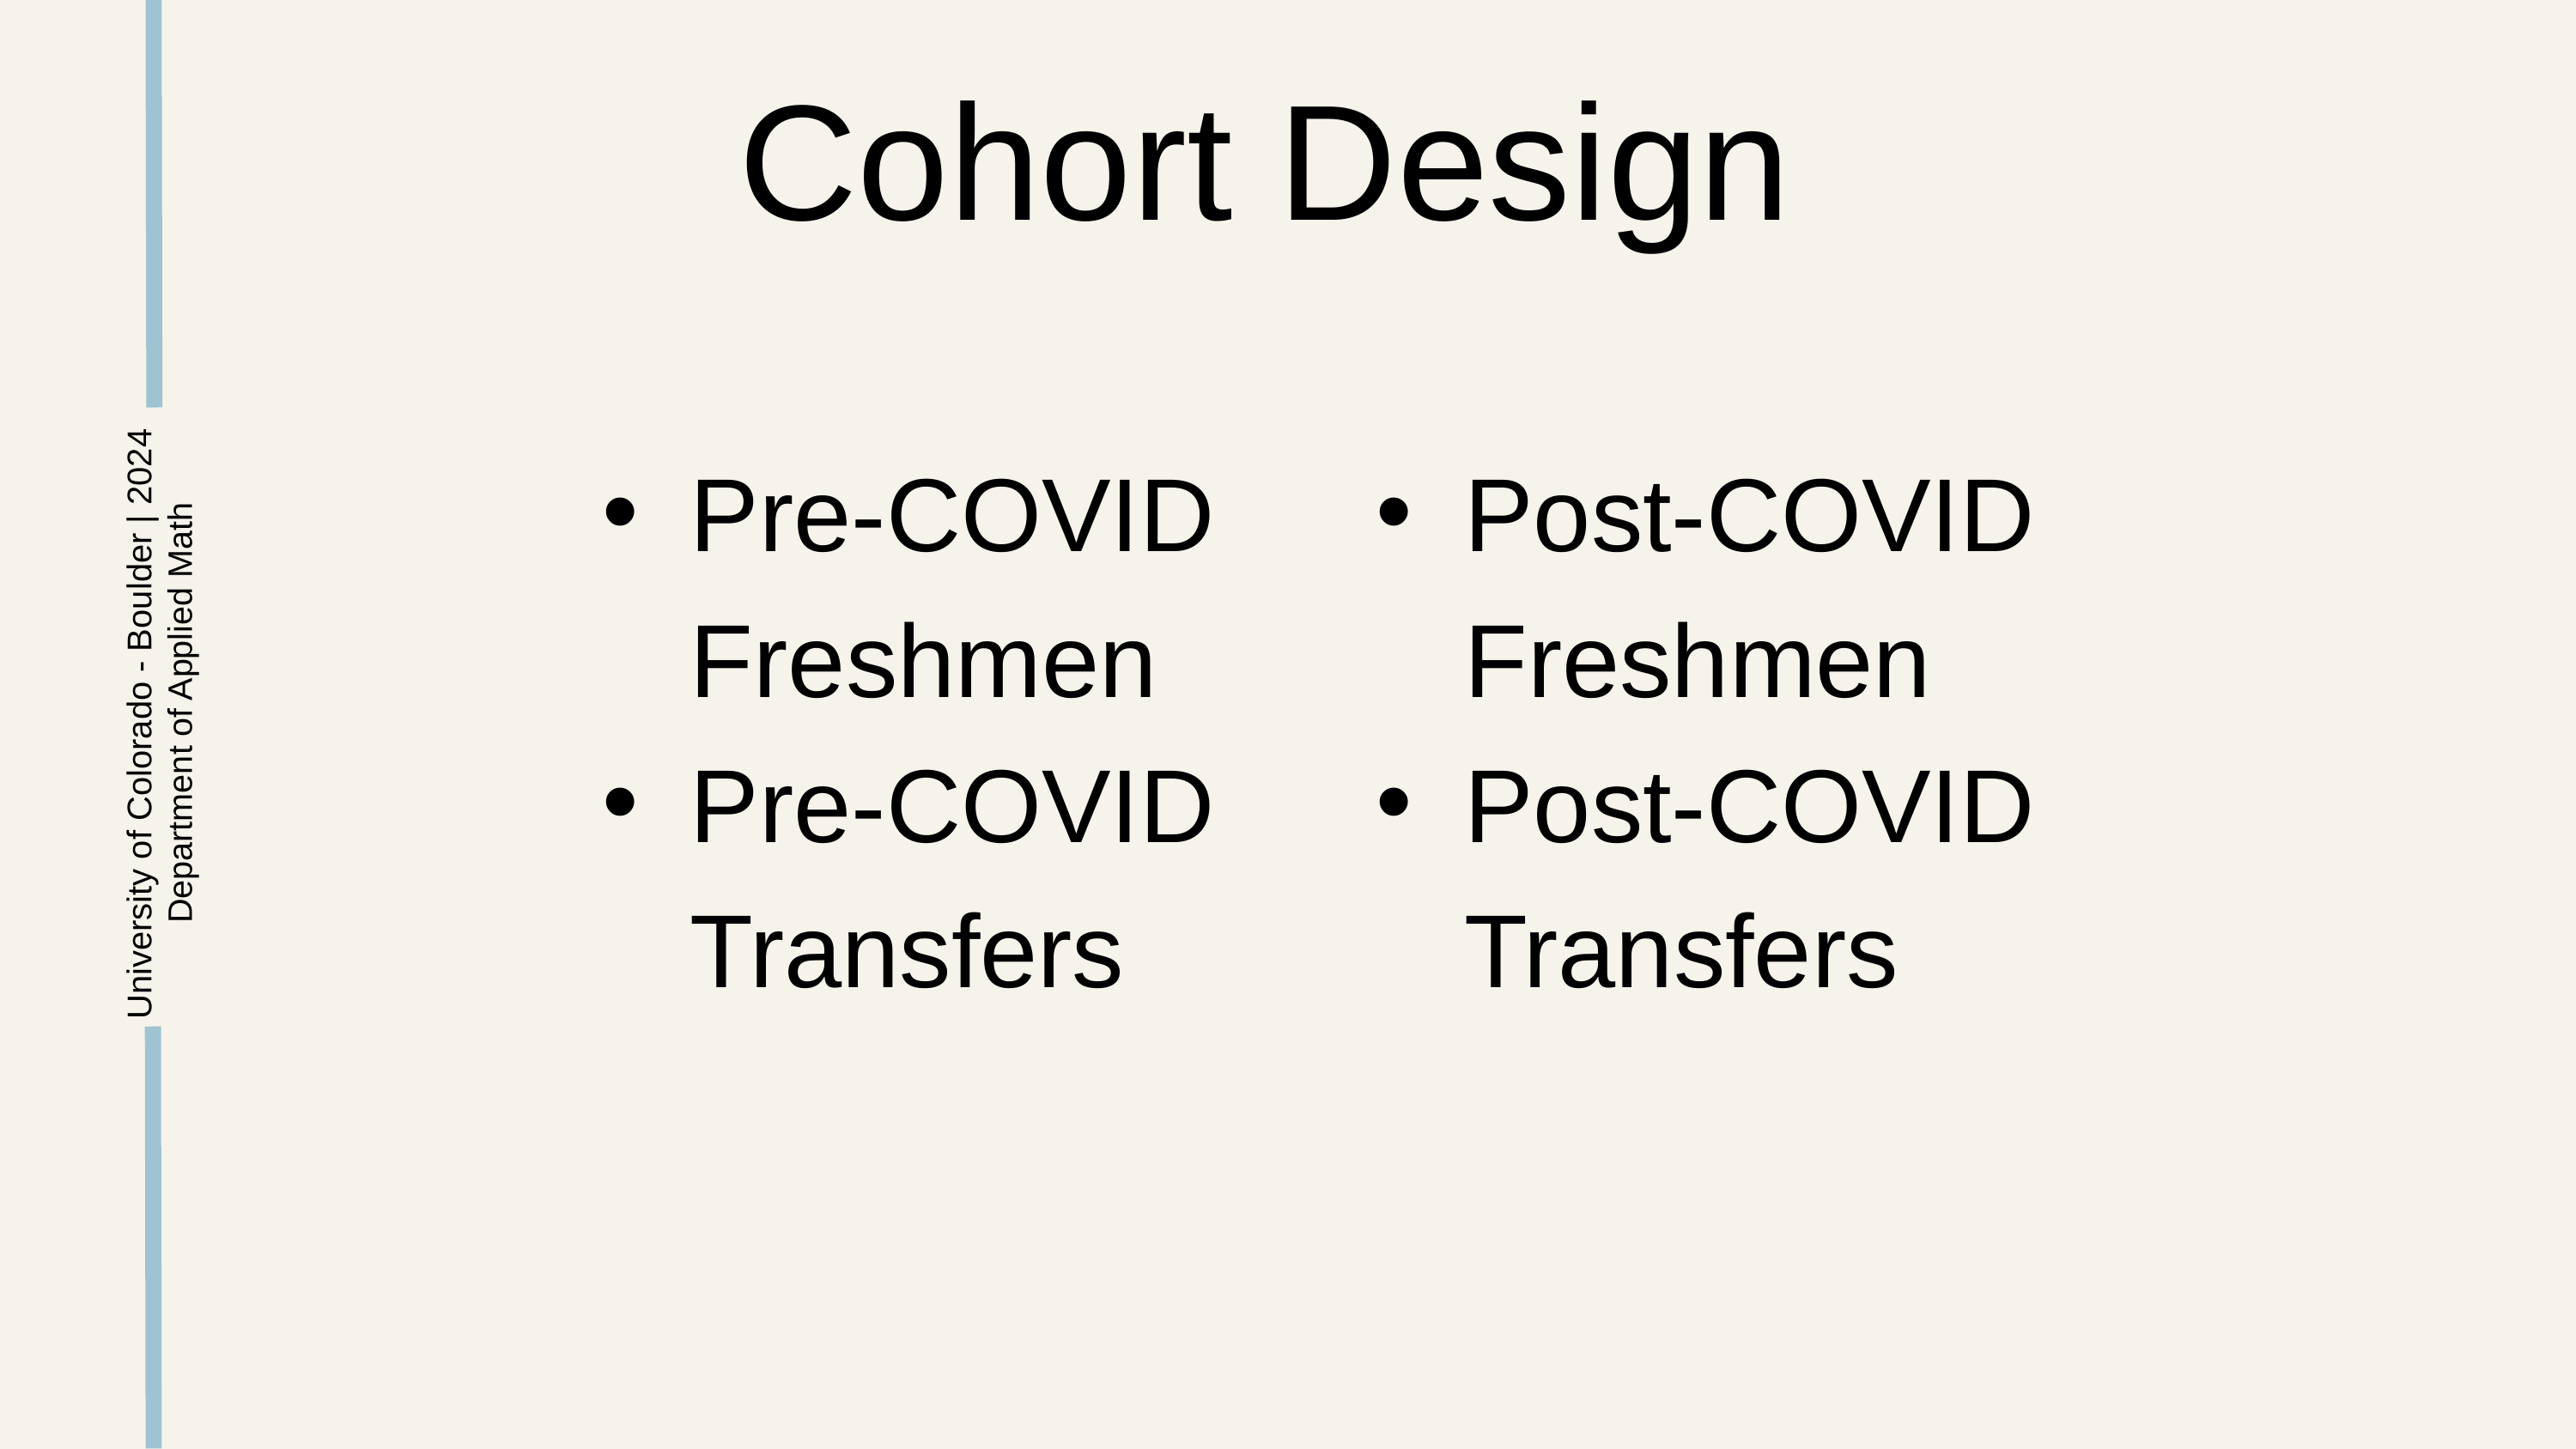

Cohort Design
Department of Applied Math
University of Colorado - Boulder | 2024
Pre-COVID Freshmen
Pre-COVID Transfers
Post-COVID Freshmen
Post-COVID Transfers